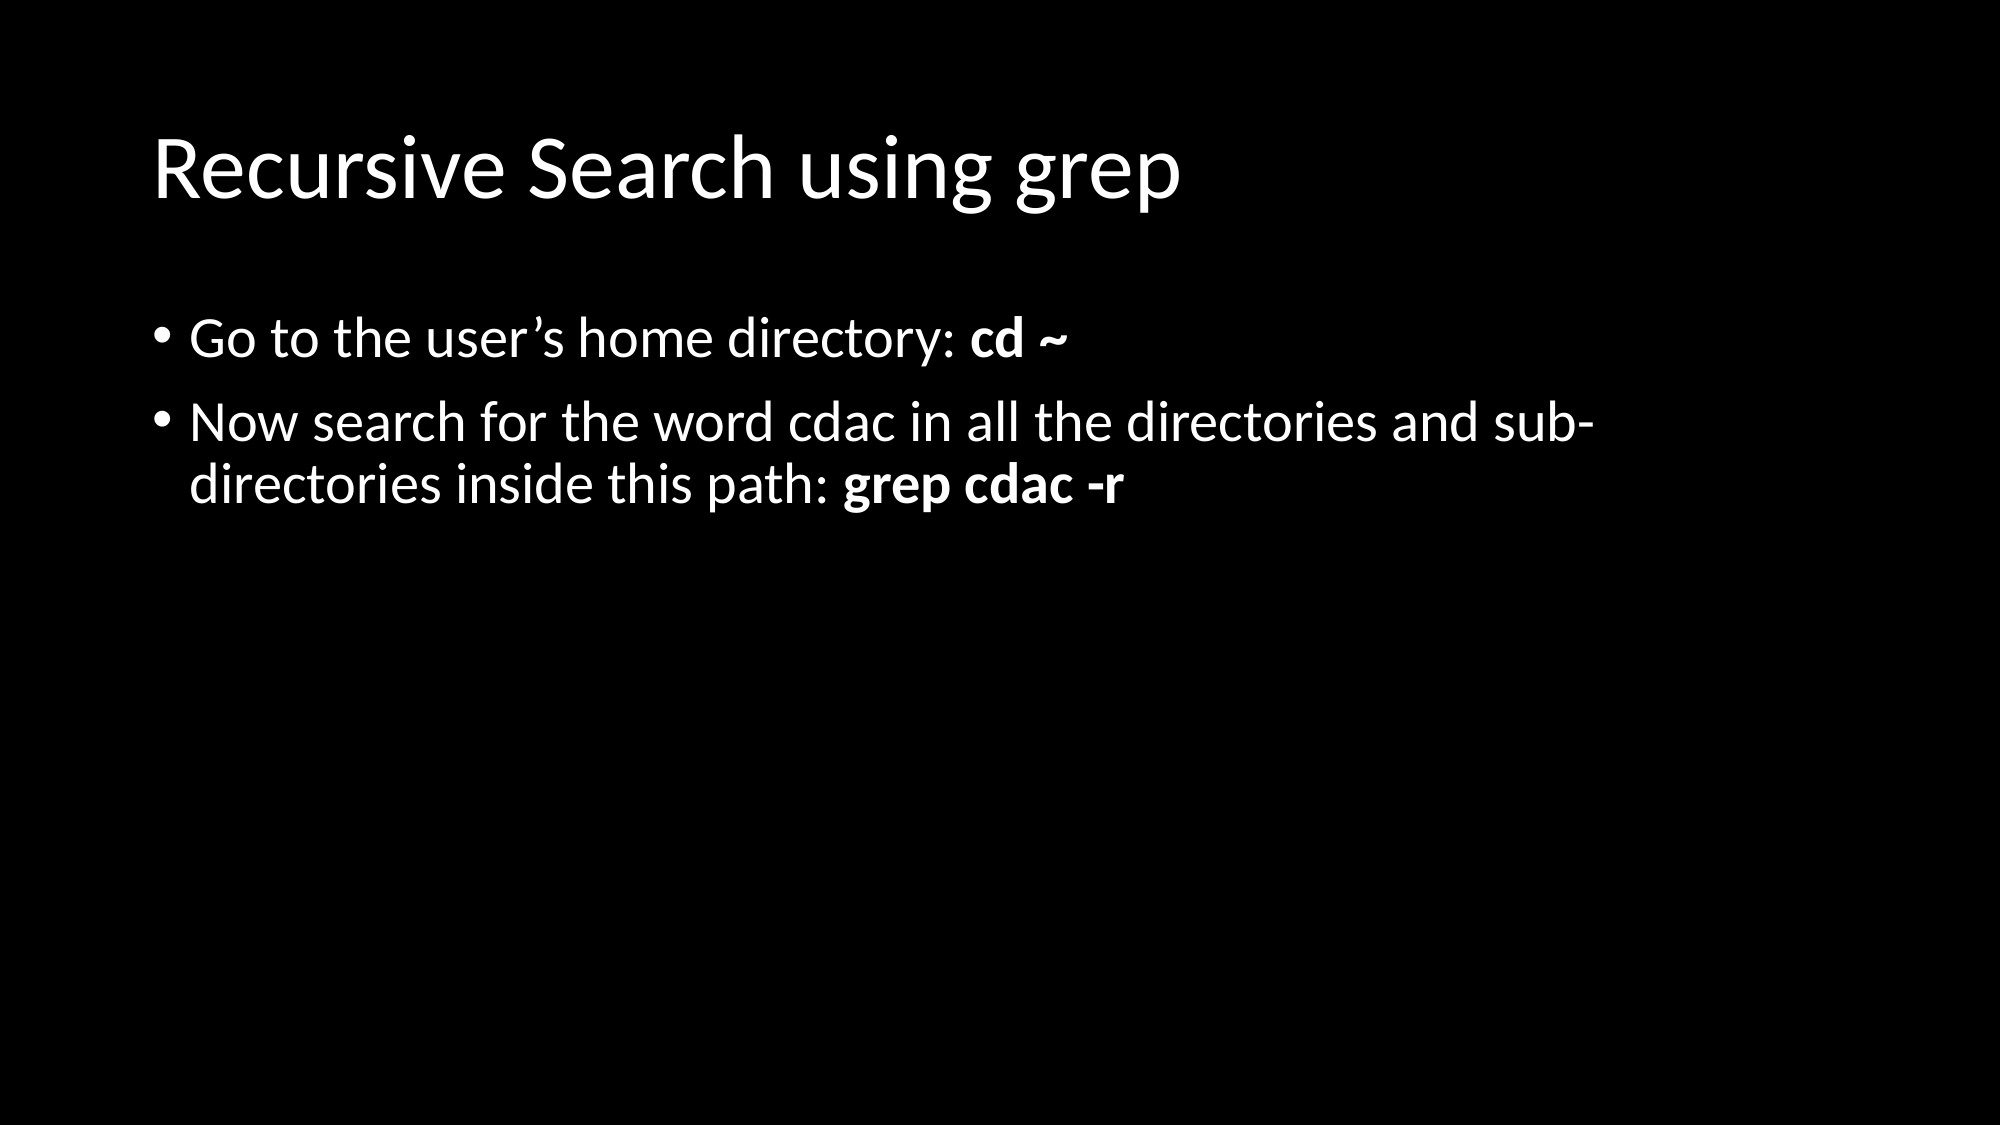

# Recursive Search using grep
Go to the user’s home directory: cd ~
Now search for the word cdac in all the directories and sub-directories inside this path: grep cdac -r